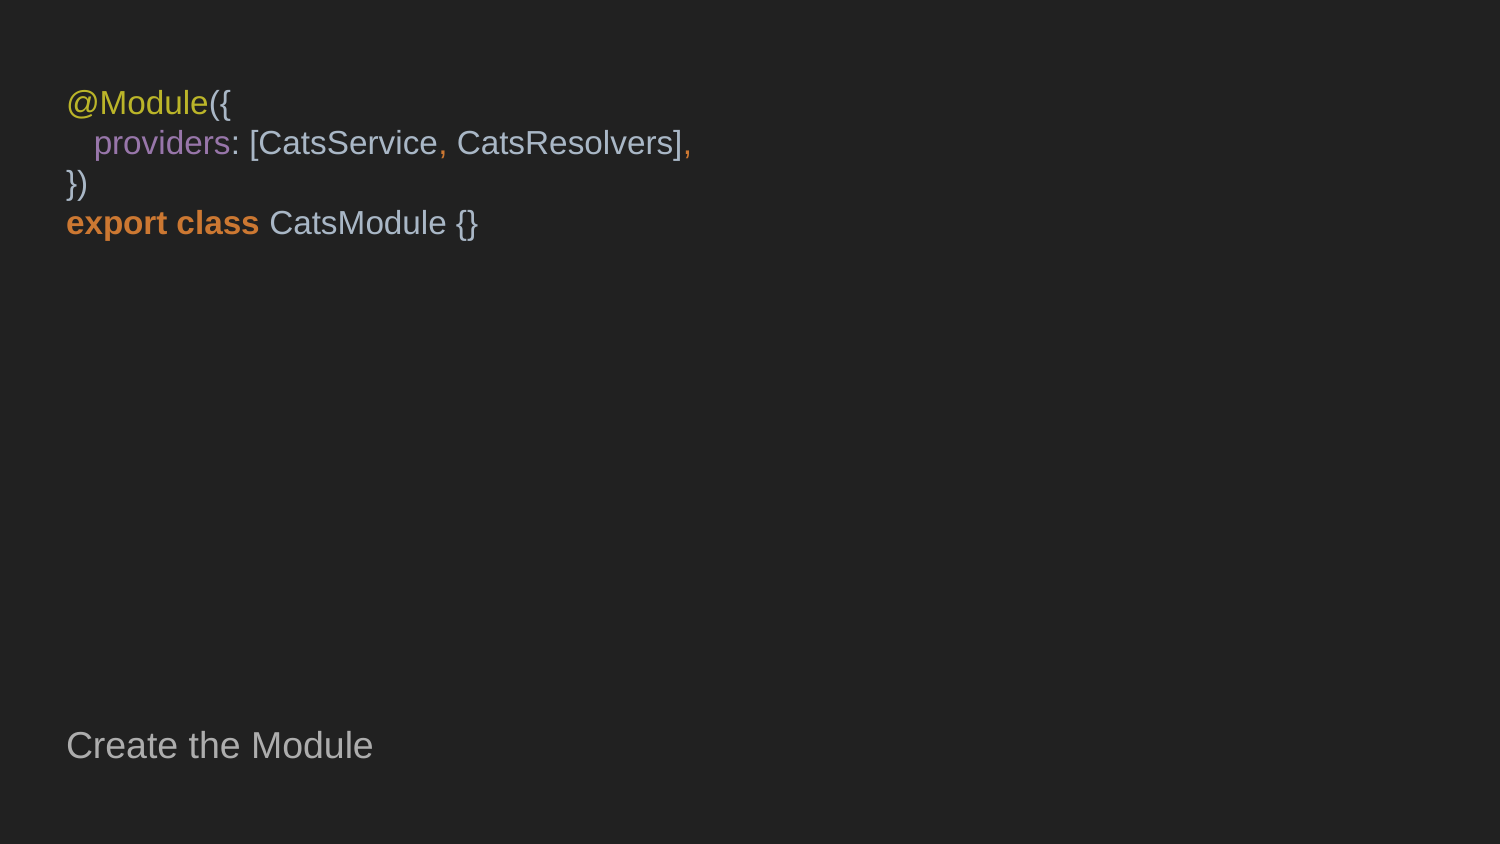

@Module({
   providers: [CatsService, CatsResolvers],
})
export class CatsModule {}
Create the Module